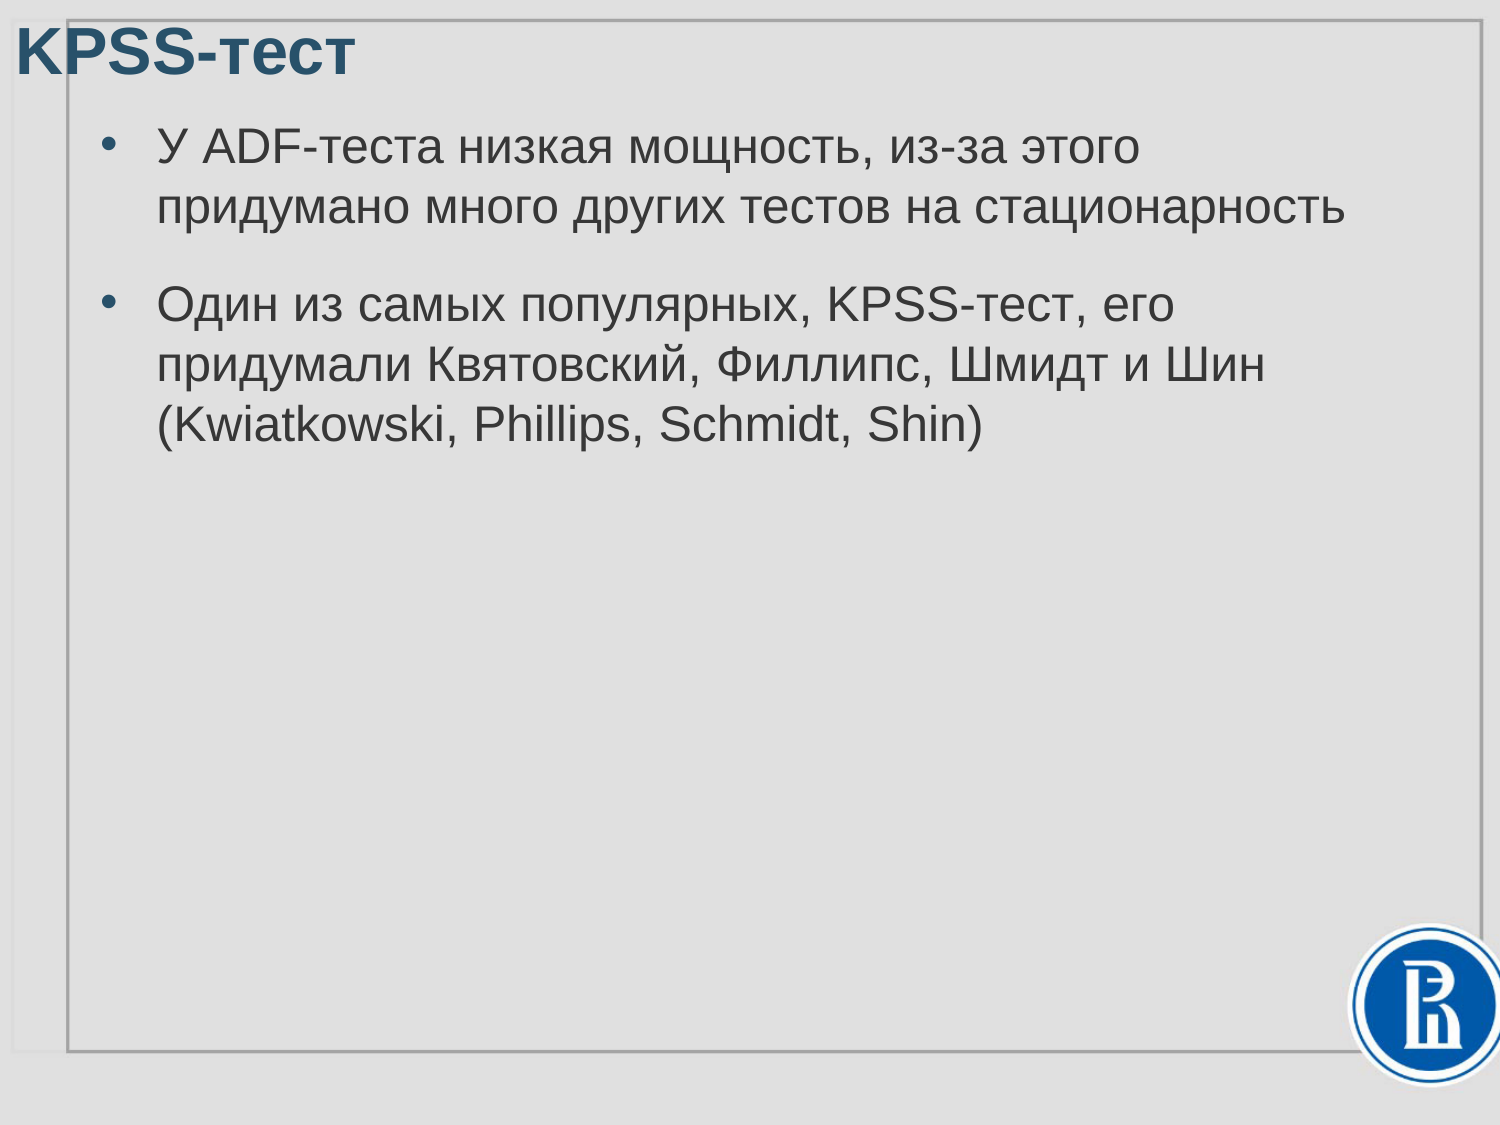

KPSS-тест
У ADF-теста низкая мощность, из-за этого придумано много других тестов на стационарность
Один из самых популярных, KPSS-тест, его придумали Квятовский, Филлипс, Шмидт и Шин (Kwiatkowski, Phillips, Schmidt, Shin)